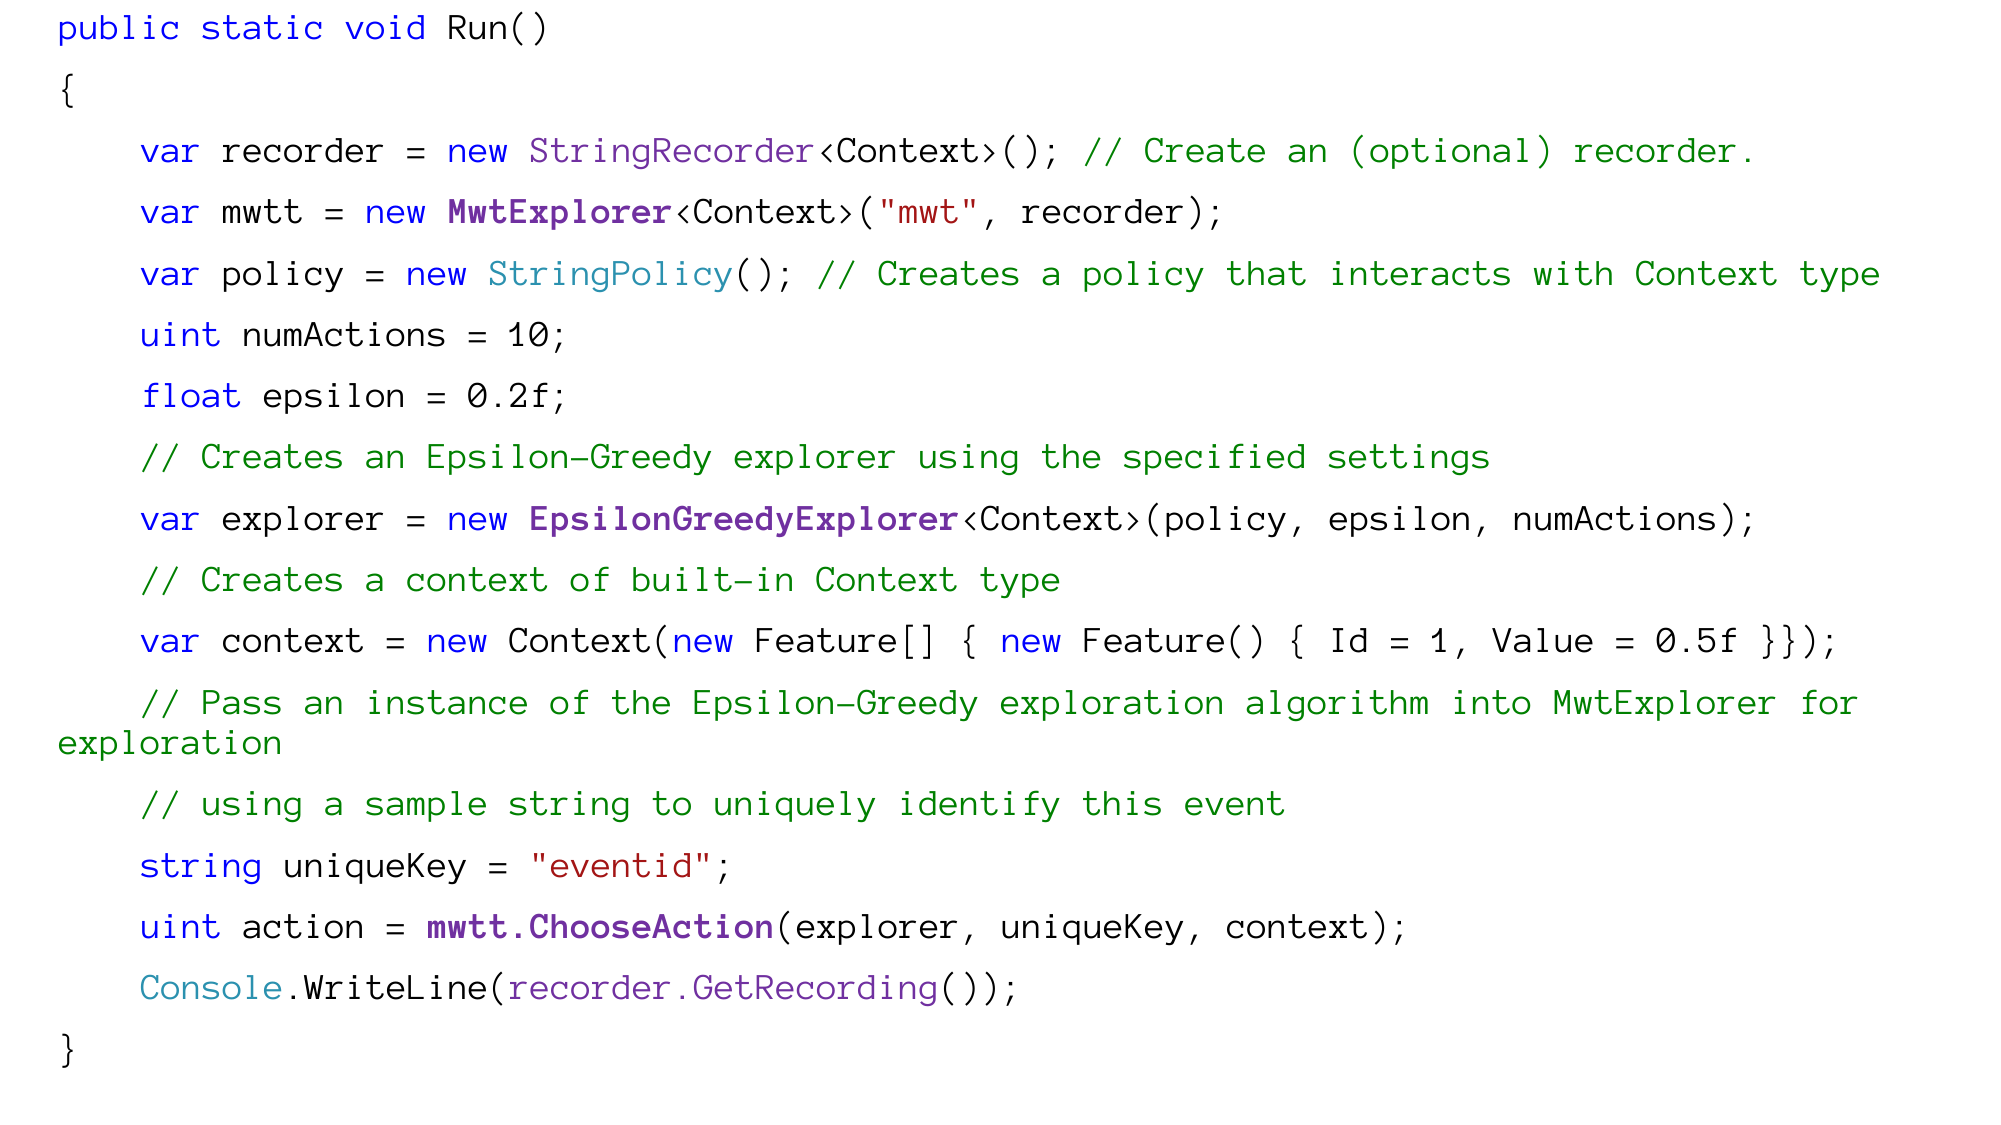

public static void Run()
{
    var recorder = new StringRecorder<Context>(); // Create an (optional) recorder.
    var mwtt = new MwtExplorer<Context>("mwt", recorder);
    var policy = new StringPolicy(); // Creates a policy that interacts with Context type
    uint numActions = 10;
    float epsilon = 0.2f;
    // Creates an Epsilon-Greedy explorer using the specified settings
    var explorer = new EpsilonGreedyExplorer<Context>(policy, epsilon, numActions);
    // Creates a context of built-in Context type
    var context = new Context(new Feature[] { new Feature() { Id = 1, Value = 0.5f }});
    // Pass an instance of the Epsilon-Greedy exploration algorithm into MwtExplorer for exploration
    // using a sample string to uniquely identify this event
    string uniqueKey = "eventid";
    uint action = mwtt.ChooseAction(explorer, uniqueKey, context);
    Console.WriteLine(recorder.GetRecording());
}